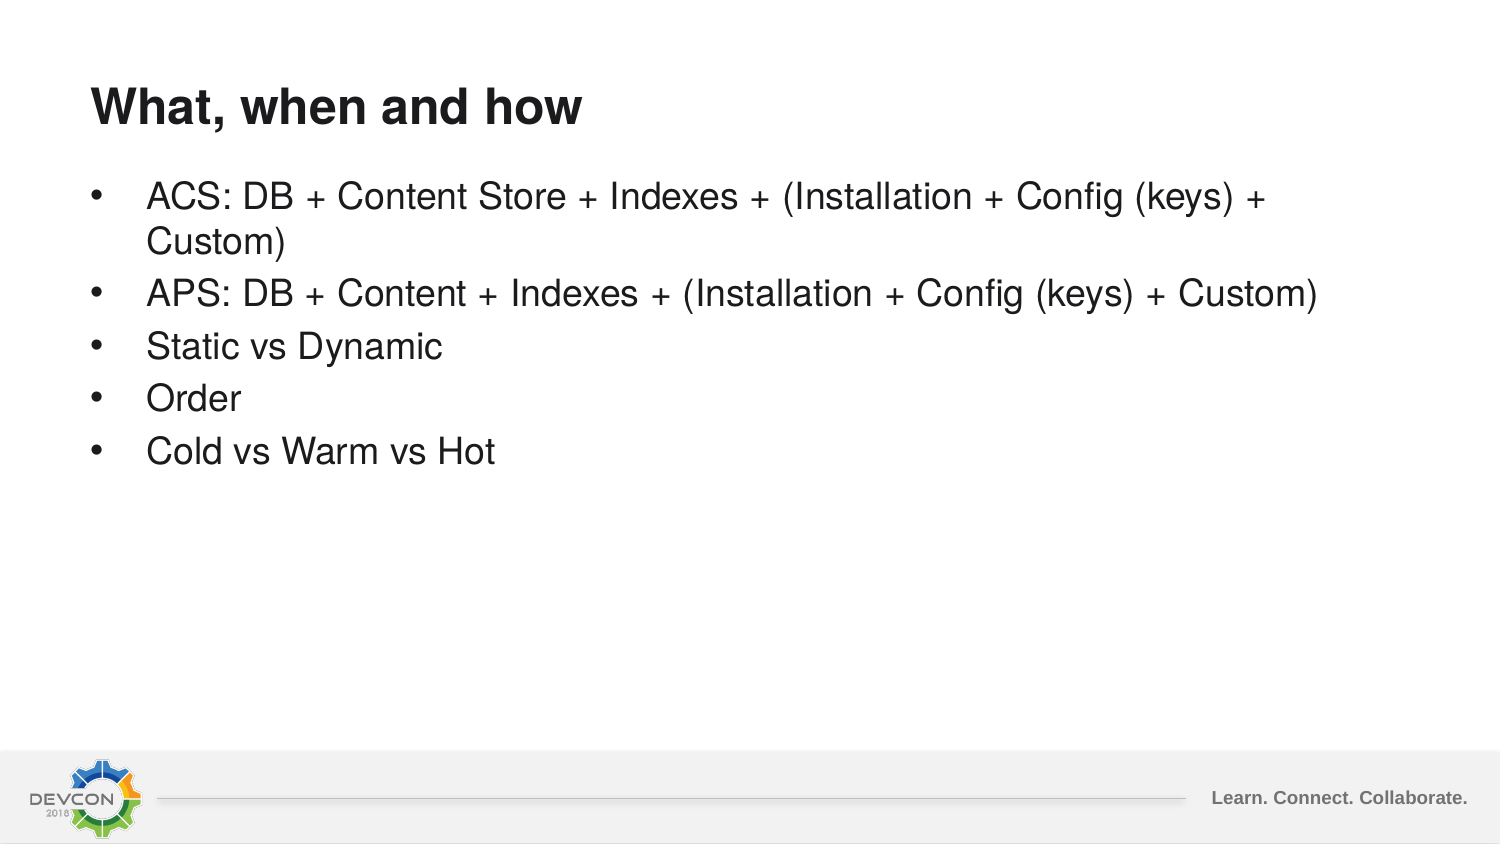

# What, when and how
ACS: DB + Content Store + Indexes + (Installation + Config (keys) + Custom)
APS: DB + Content + Indexes + (Installation + Config (keys) + Custom)
Static vs Dynamic
Order
Cold vs Warm vs Hot